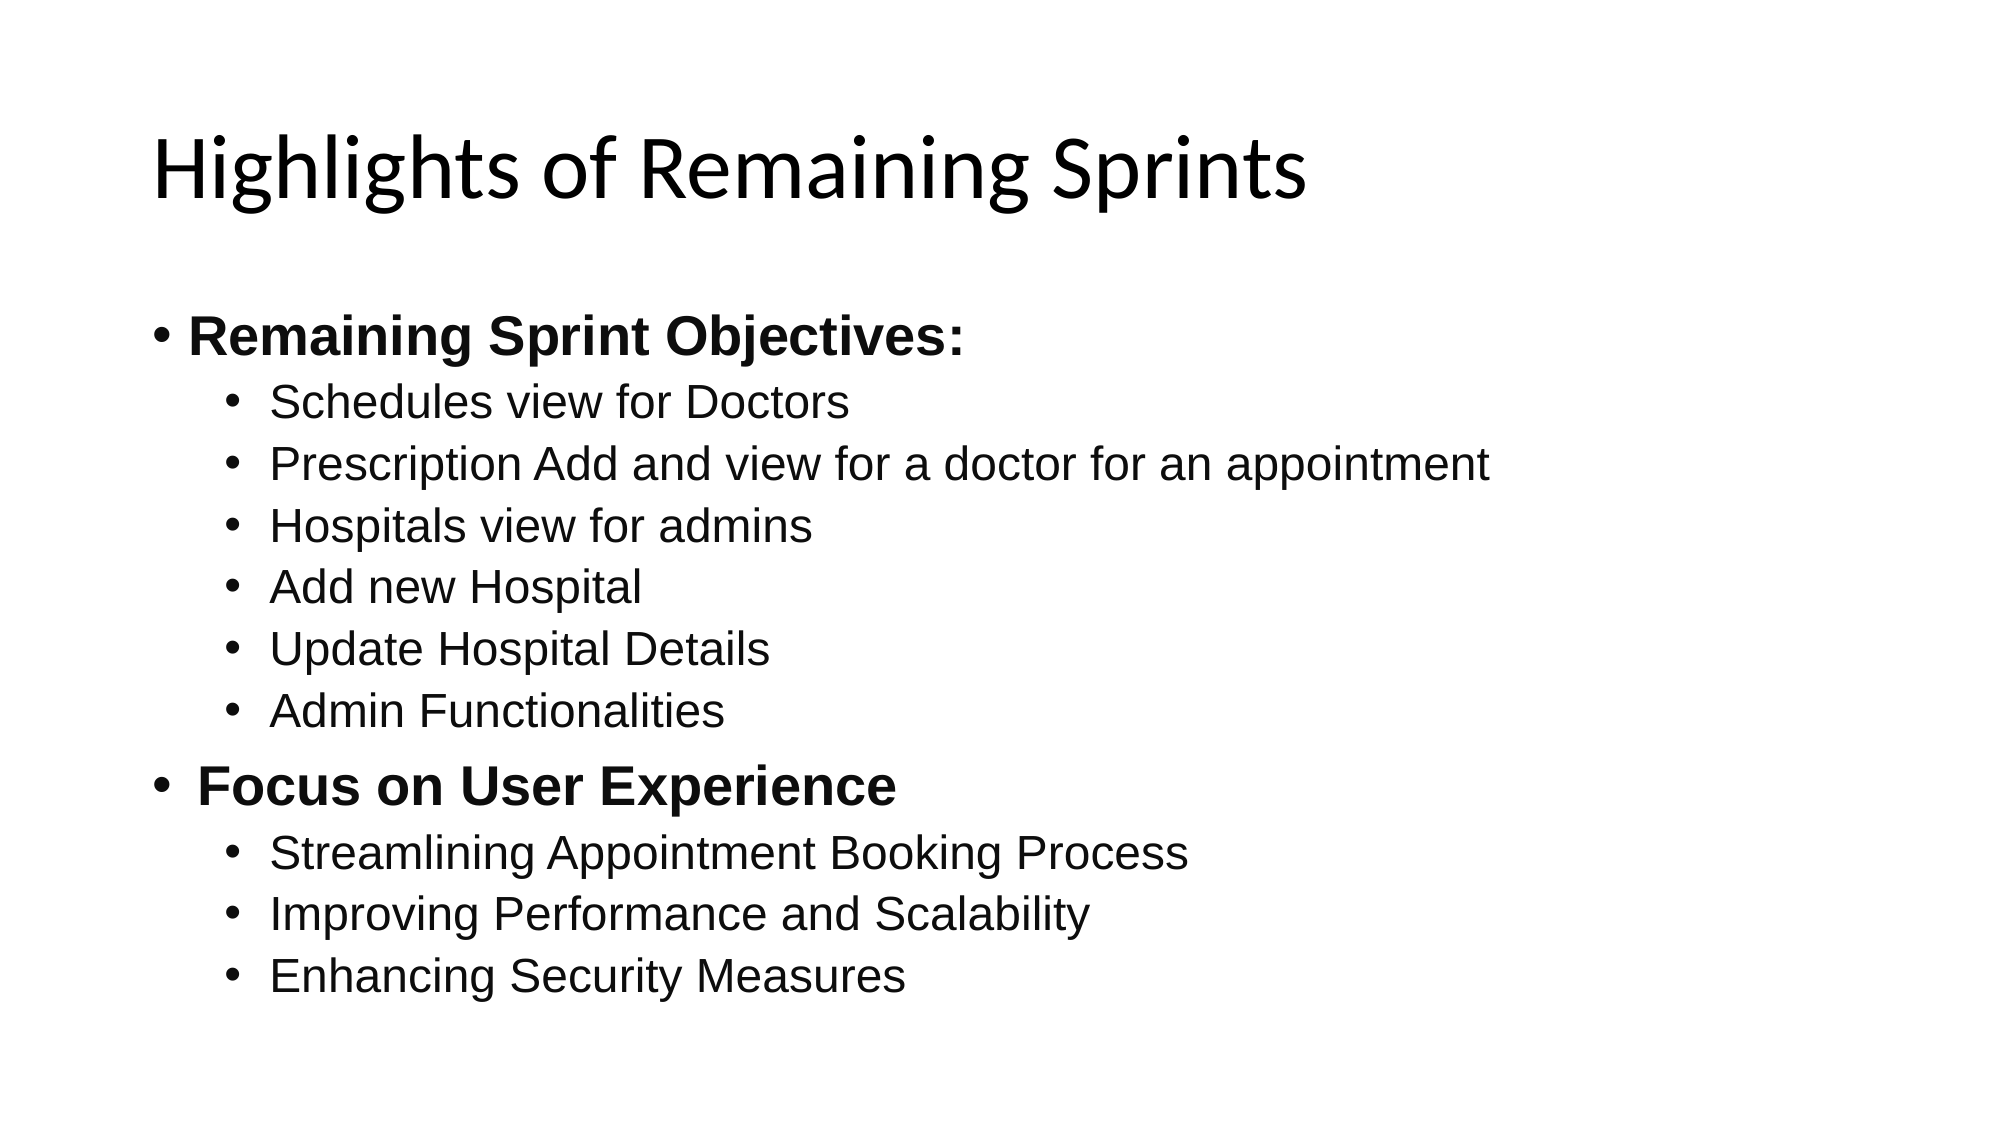

# Highlights of Remaining Sprints
Remaining Sprint Objectives:
Schedules view for Doctors
Prescription Add and view for a doctor for an appointment
Hospitals view for admins
Add new Hospital
Update Hospital Details
Admin Functionalities
Focus on User Experience
Streamlining Appointment Booking Process
Improving Performance and Scalability
Enhancing Security Measures